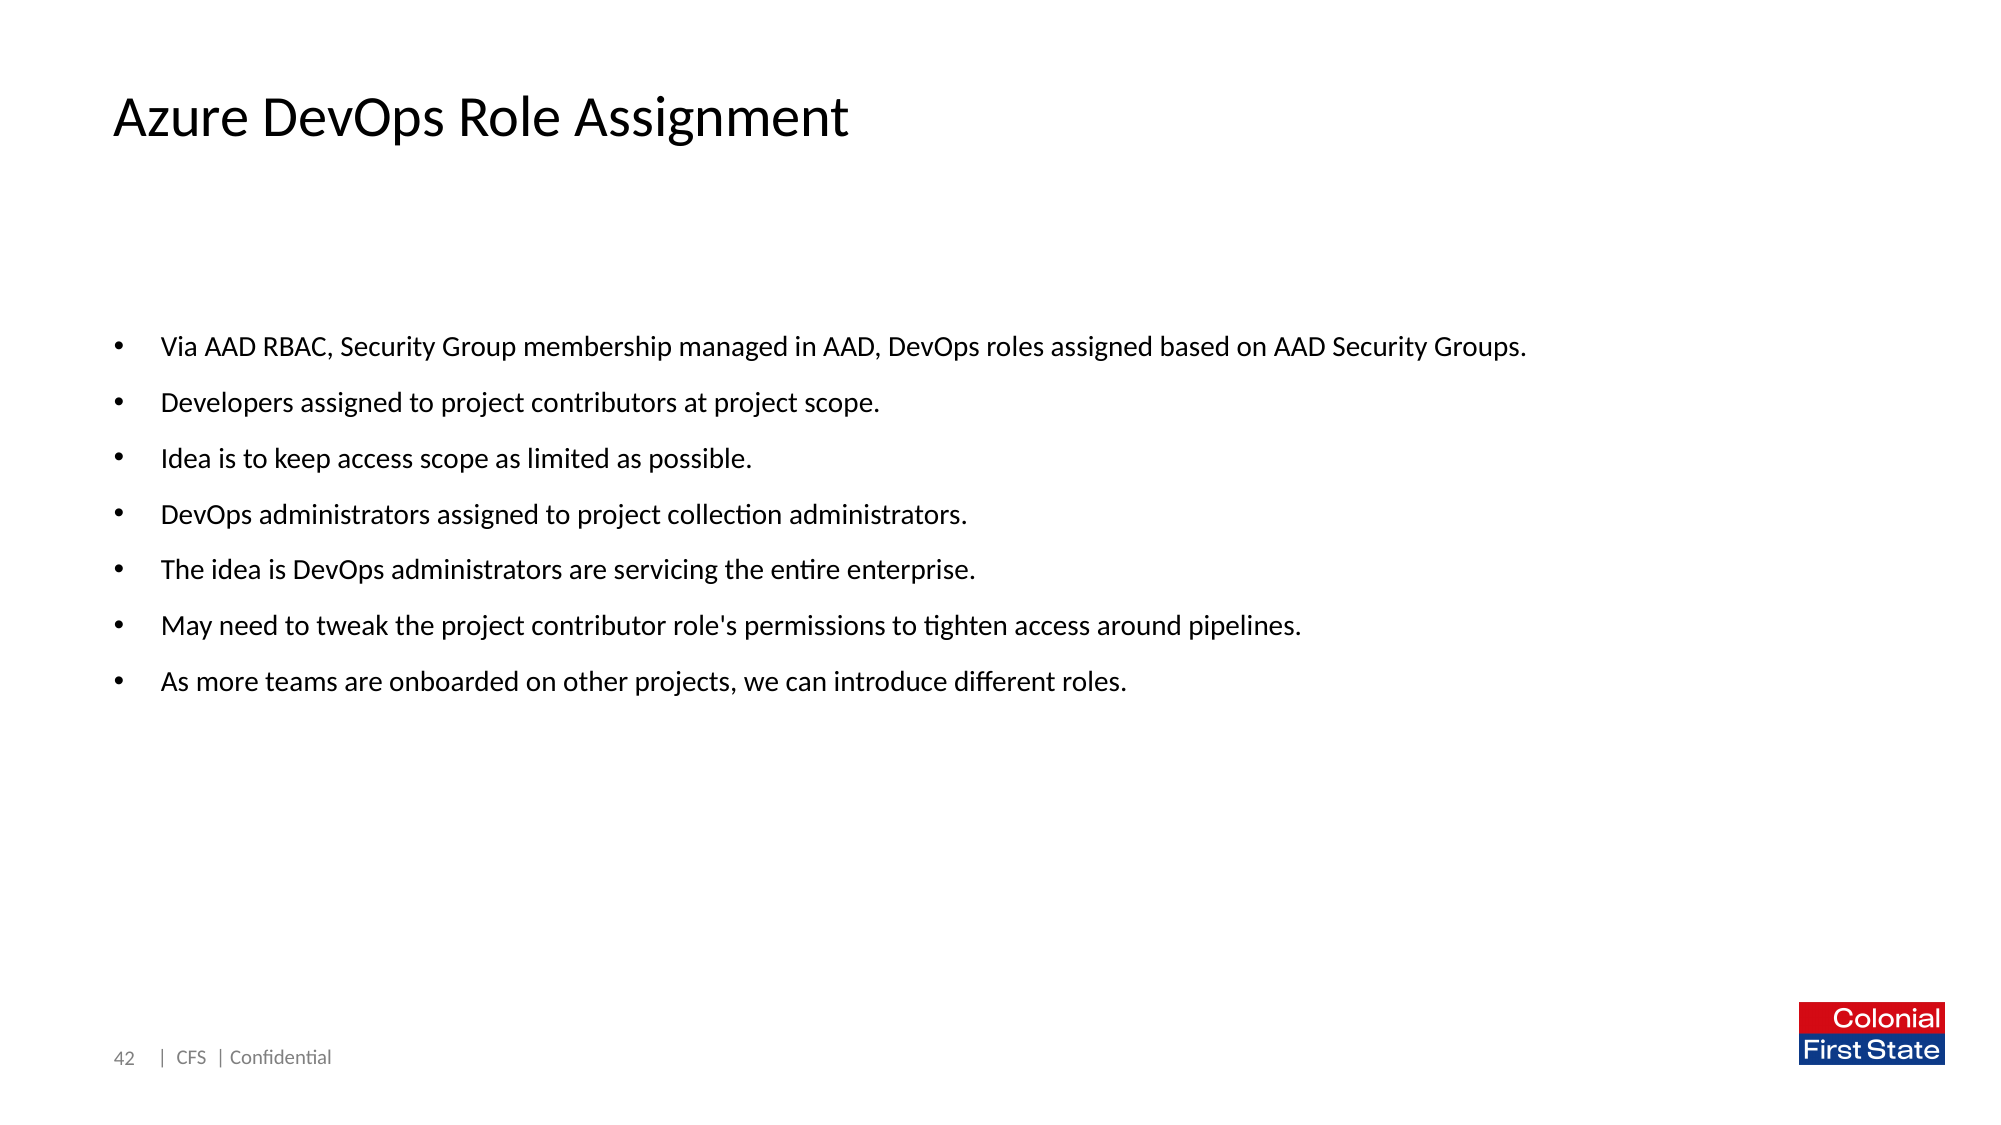

# Azure DevOps Role Assignment

Via AAD RBAC, Security Group membership managed in AAD, DevOps roles assigned based on AAD Security Groups.
Developers assigned to project contributors at project scope.
Idea is to keep access scope as limited as possible.
DevOps administrators assigned to project collection administrators.
The idea is DevOps administrators are servicing the entire enterprise.
May need to tweak the project contributor role's permissions to tighten access around pipelines.
As more teams are onboarded on other projects, we can introduce different roles.
42